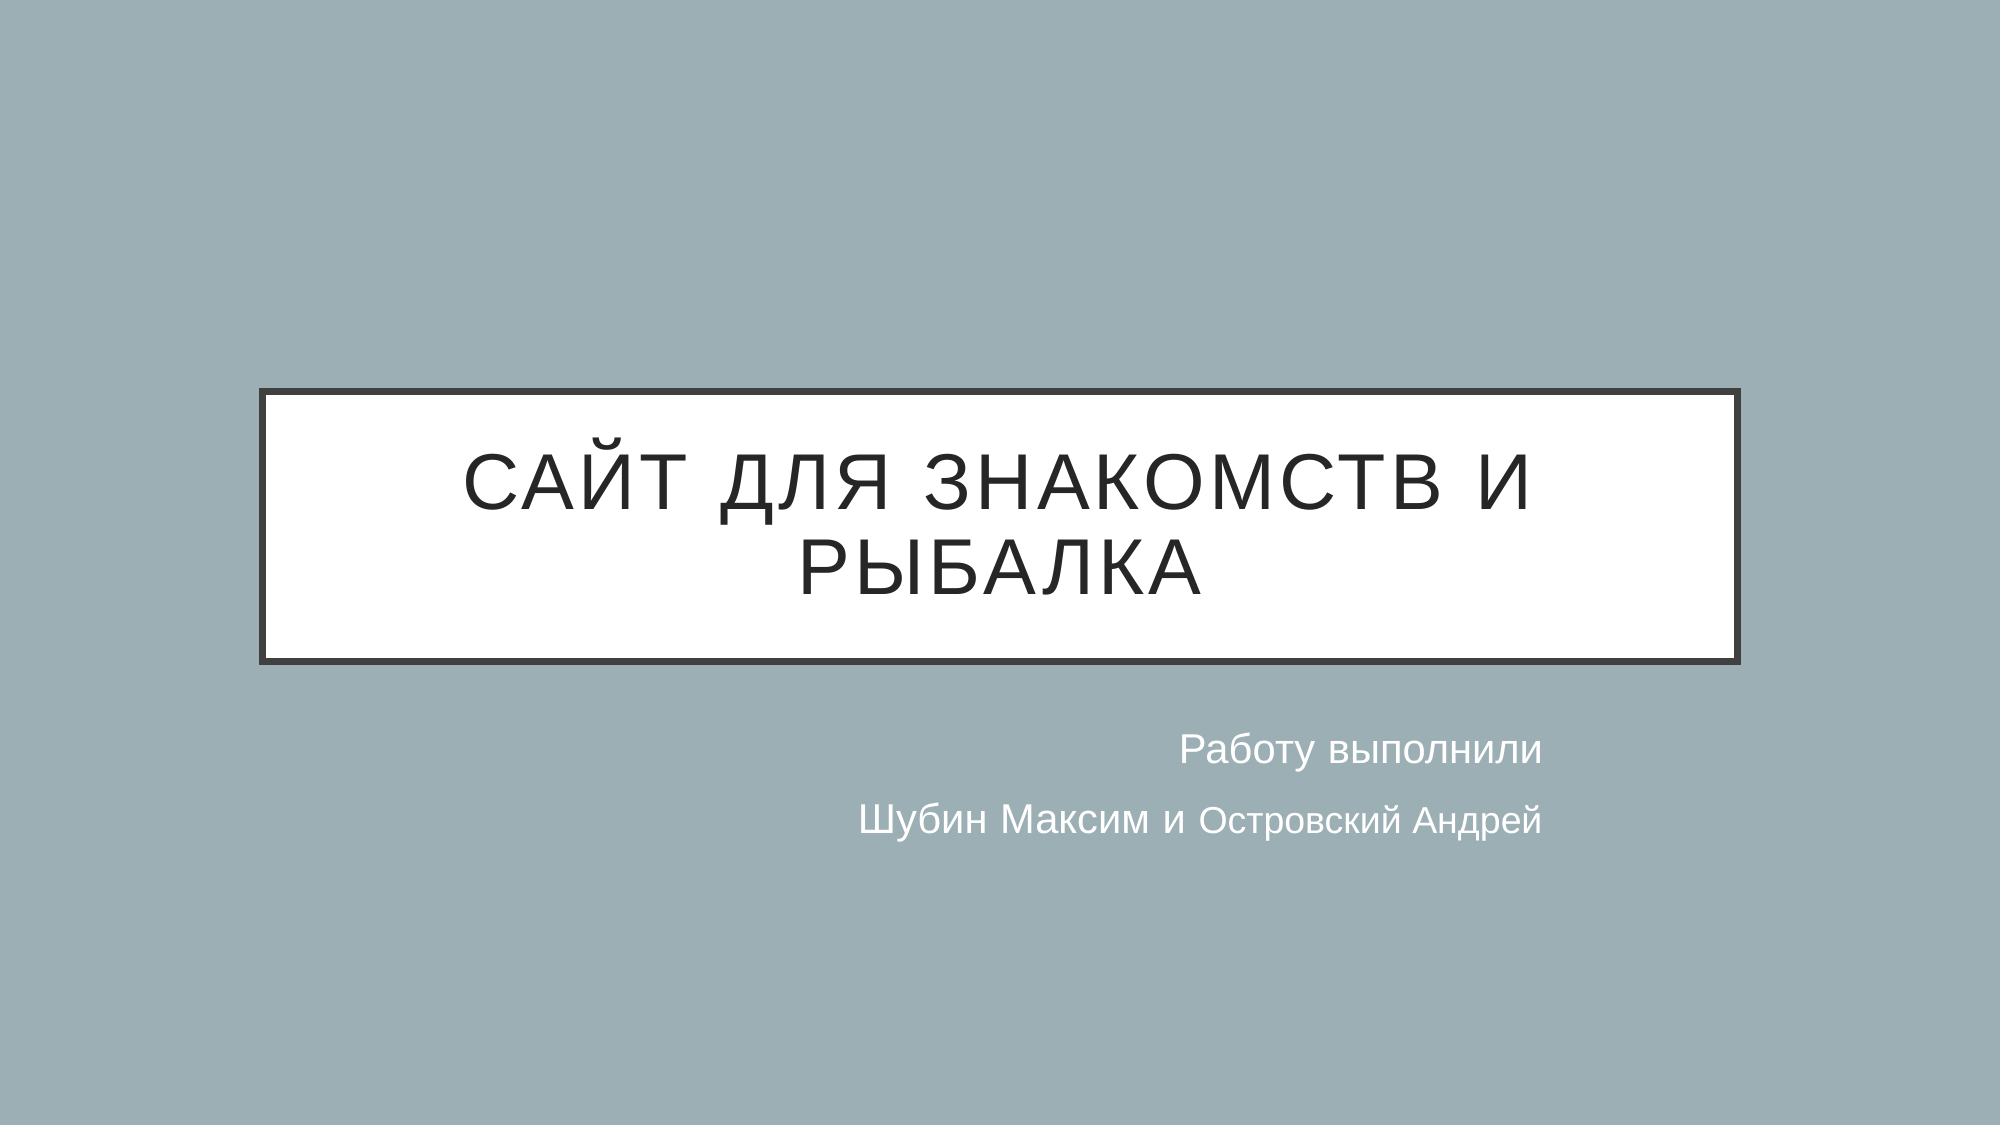

# Сайт для знакомств и рыбалка
Работу выполнили
Шубин Максим и Островский Андрей